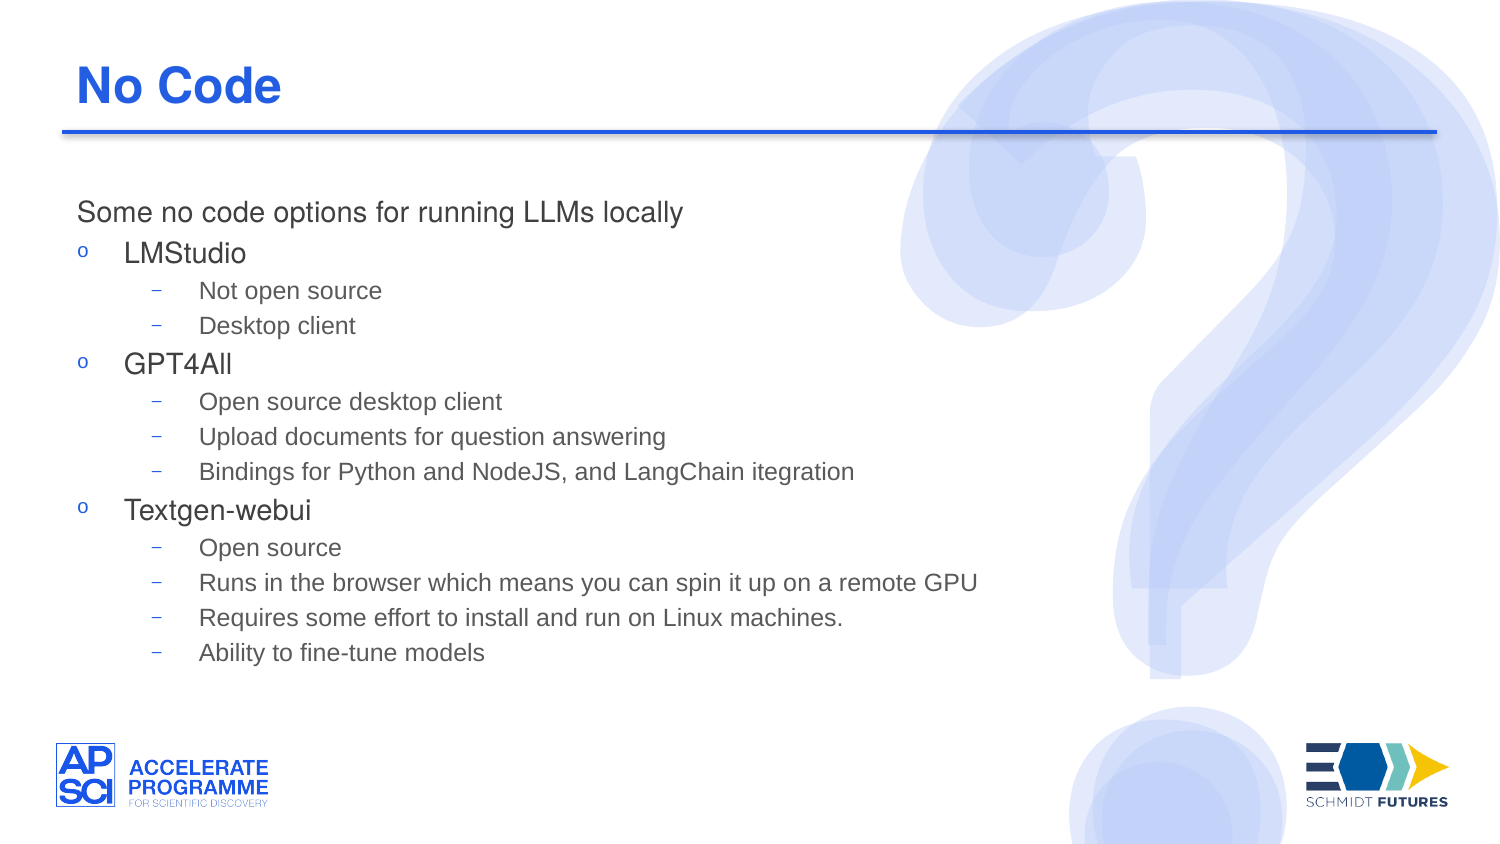

No Code
Some no code options for running LLMs locally
LMStudio
Not open source
Desktop client
GPT4All
Open source desktop client
Upload documents for question answering
Bindings for Python and NodeJS, and LangChain itegration
Textgen-webui
Open source
Runs in the browser which means you can spin it up on a remote GPU
Requires some effort to install and run on Linux machines.
Ability to fine-tune models